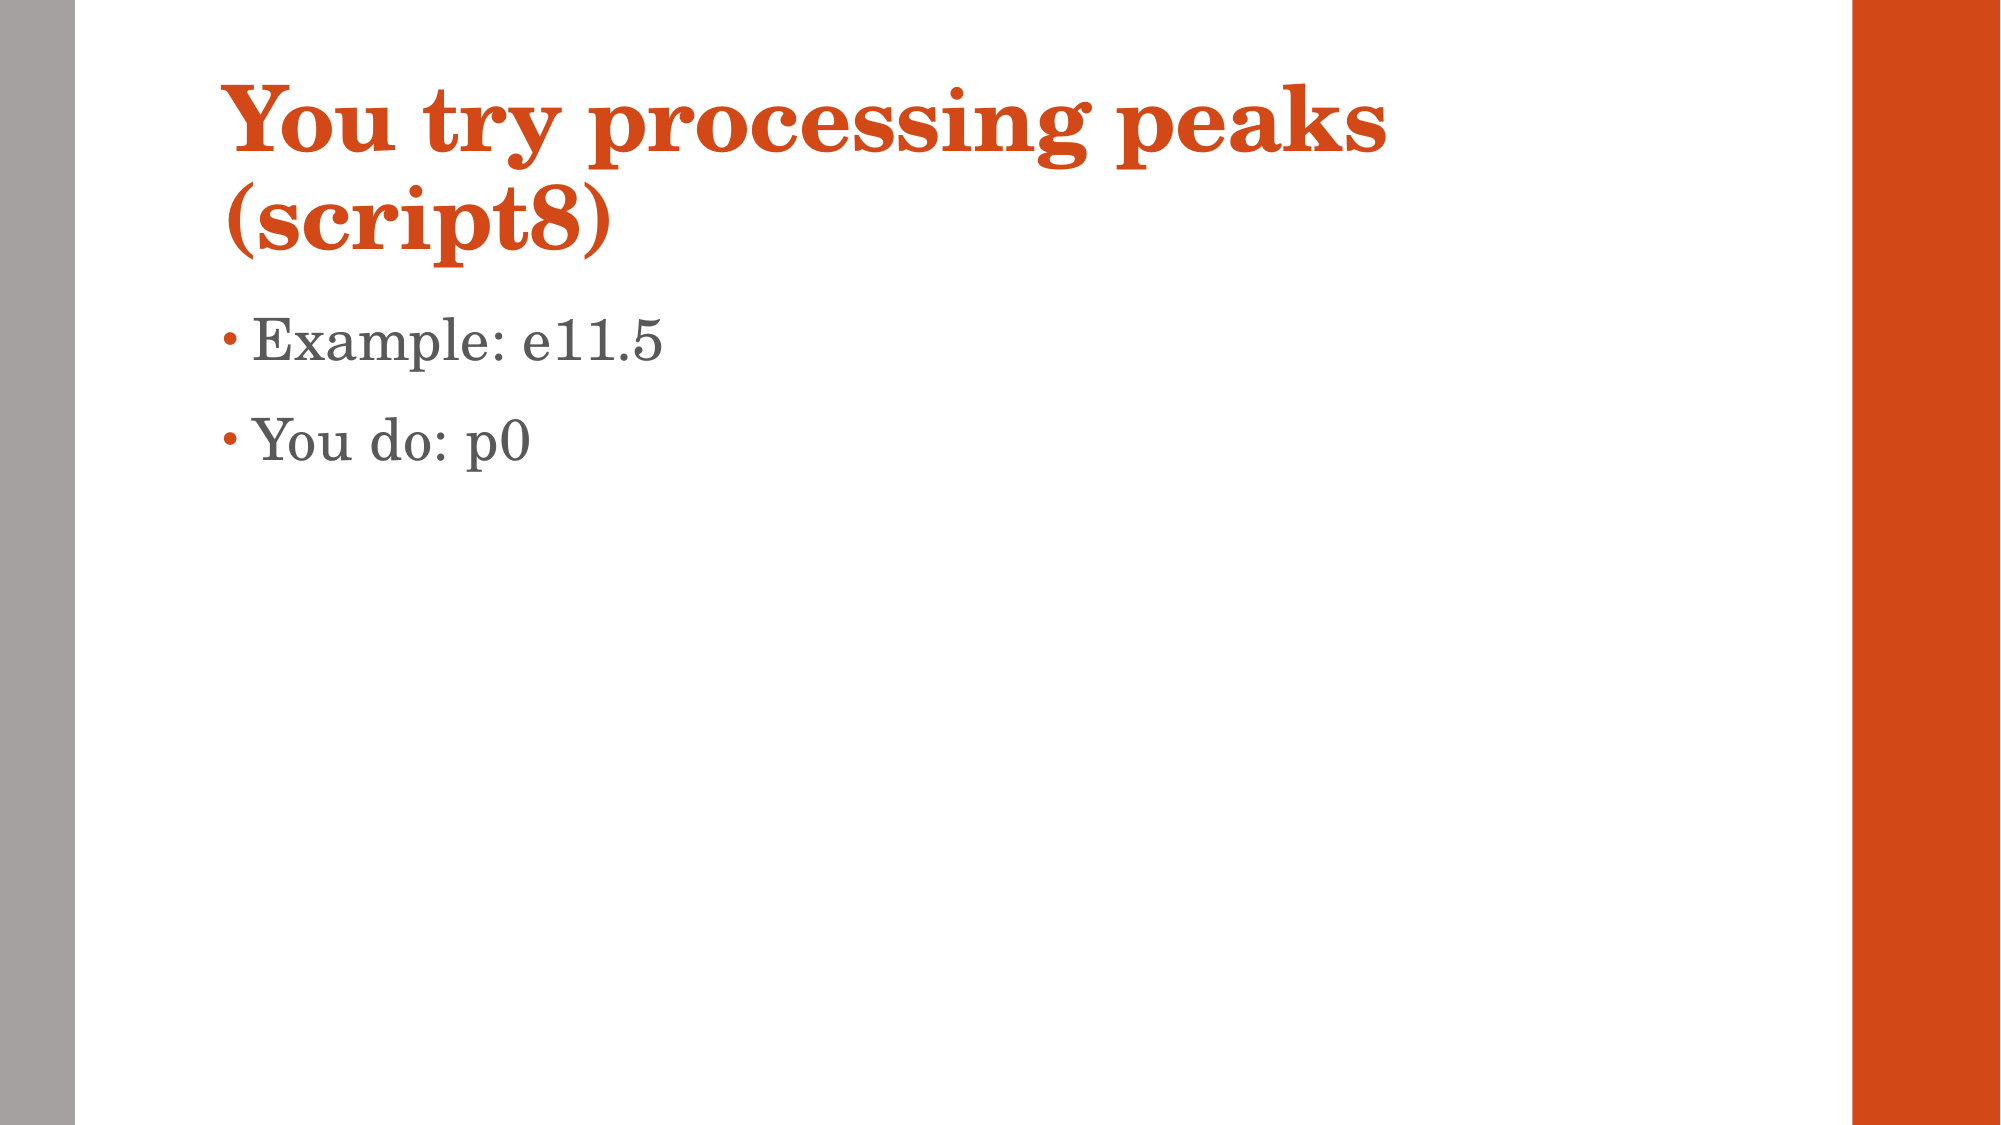

# You try processing peaks (script8)
Example: e11.5
You do: p0